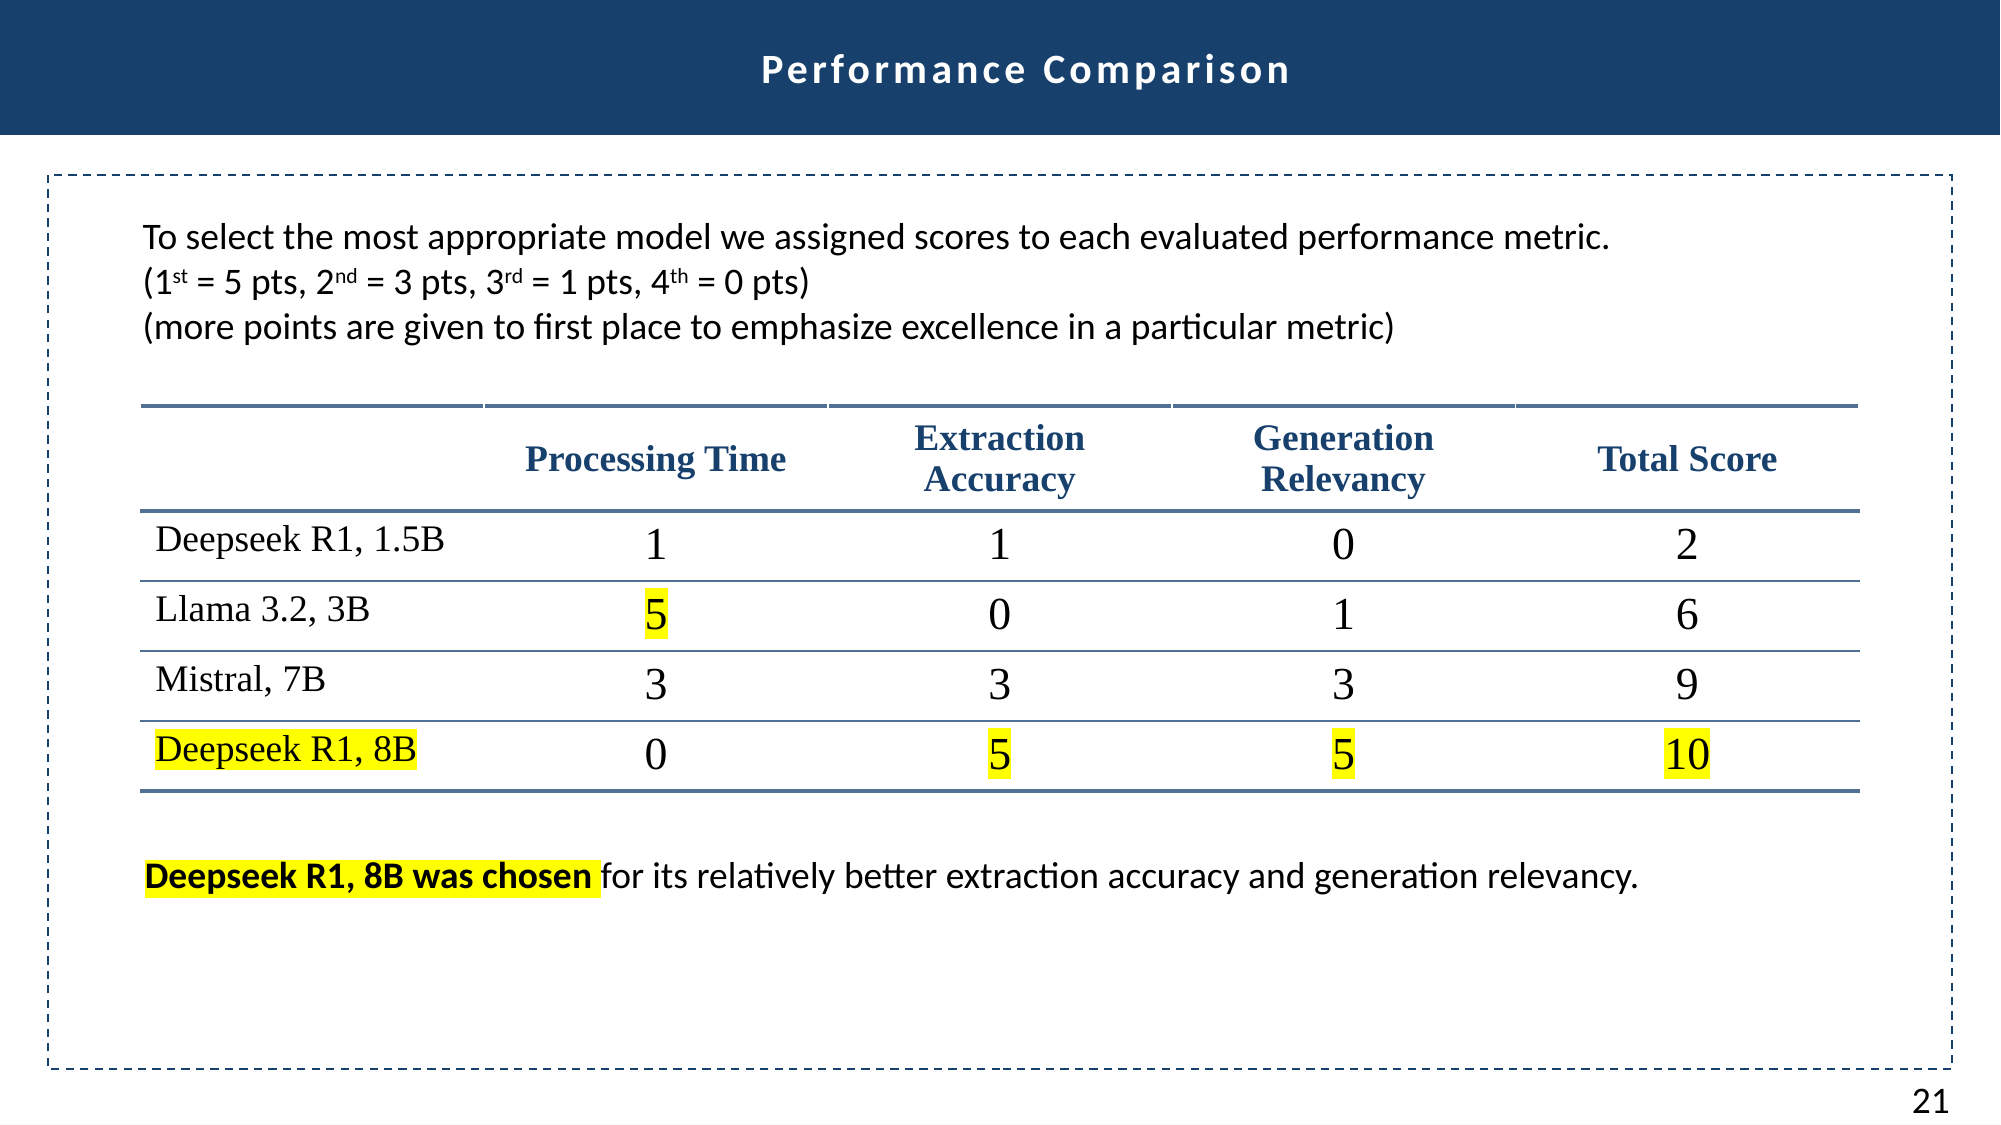

# Performance Comparison

To select the most appropriate model we assigned scores to each evaluated performance metric.
(1st = 5 pts, 2nd = 3 pts, 3rd = 1 pts, 4th = 0 pts)
(more points are given to first place to emphasize excellence in a particular metric)

|  | Processing Time | Extraction Accuracy | Generation Relevancy | Total Score |
| --- | --- | --- | --- | --- |
| Deepseek R1, 1.5B | 1 | 1 | 0 | 2 |
| Llama 3.2, 3B | 5 | 0 | 1 | 6 |
| Mistral, 7B | 3 | 3 | 3 | 9 |
| Deepseek R1, 8B | 0 | 5 | 5 | 10 |

Deepseek R1, 8B was chosen for its relatively better extraction accuracy and generation relevancy.
21